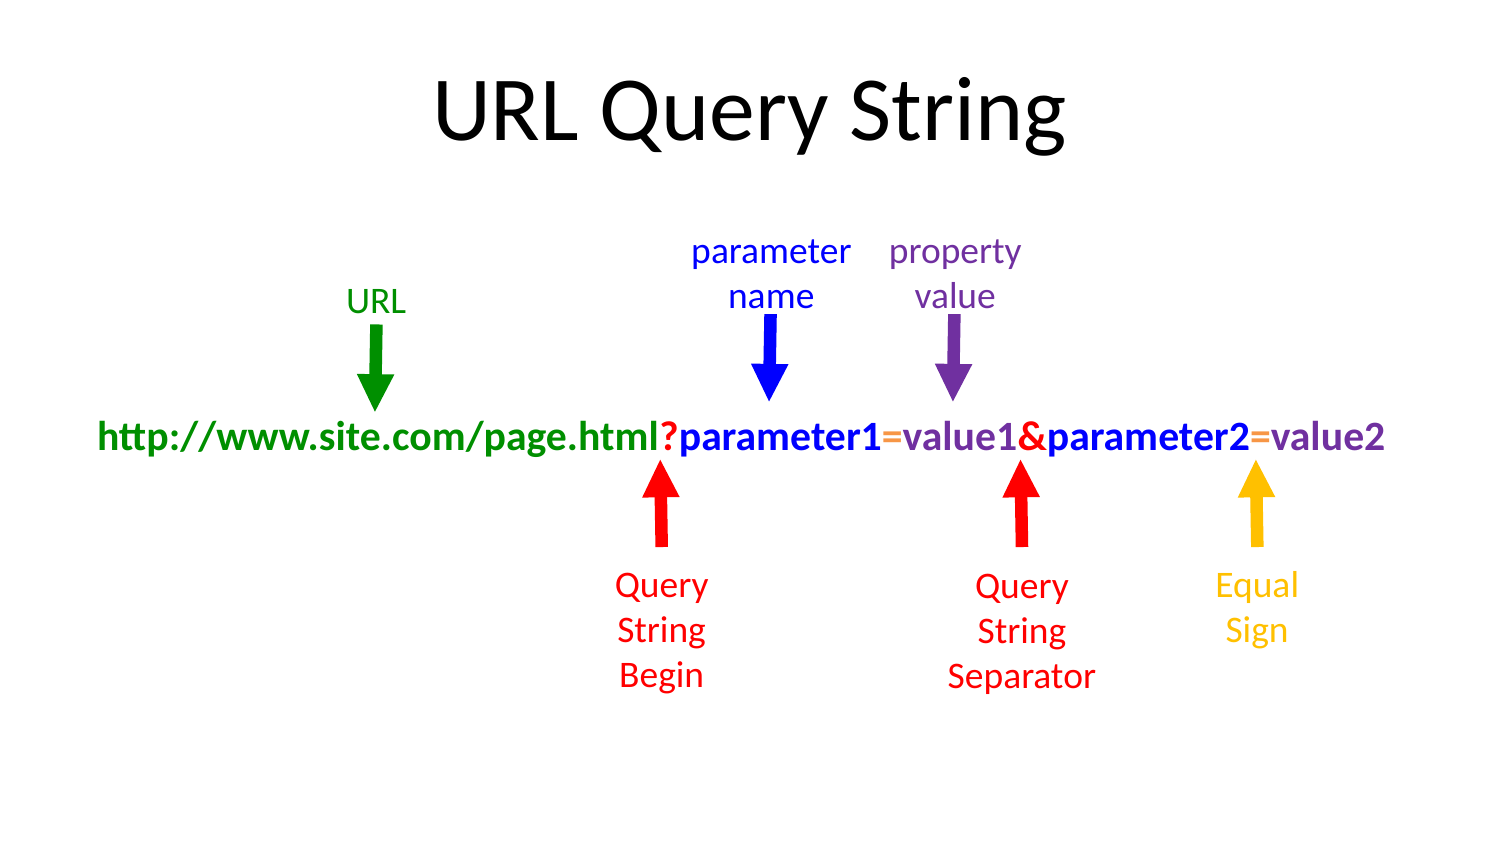

# URL Query String
parameter
name
property
value
URL
http://www.site.com/page.html?parameter1=value1&parameter2=value2
Query
String
Begin
Equal
Sign
Query
String
Separator